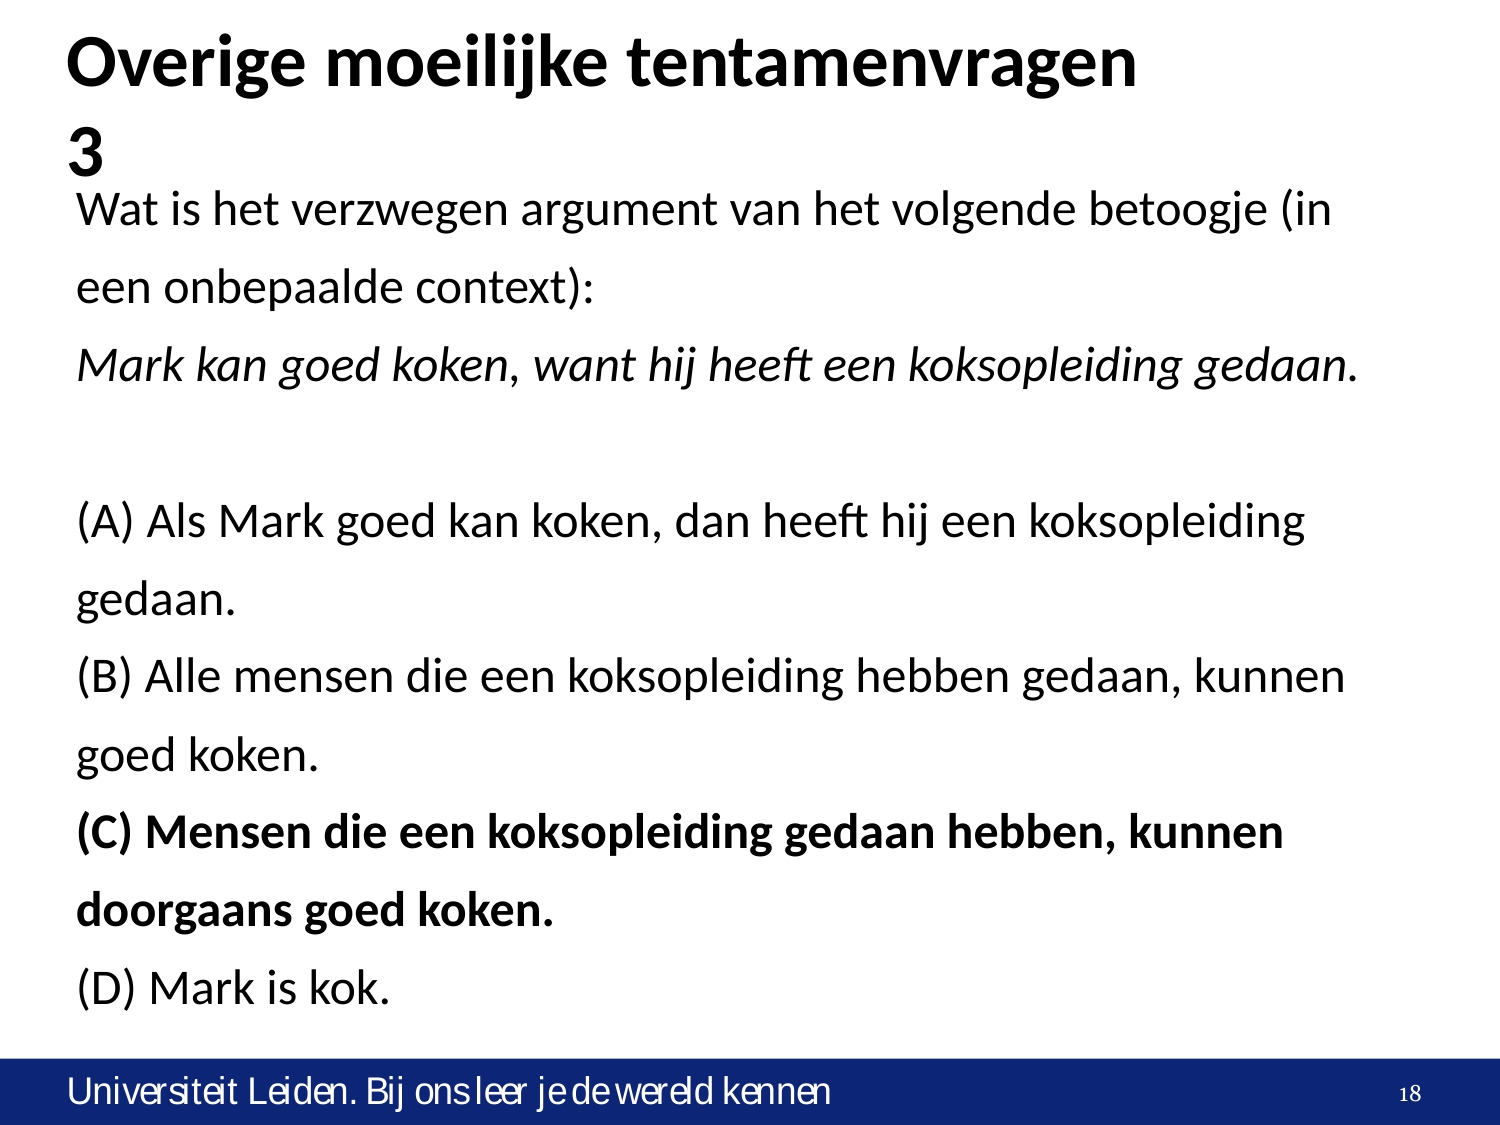

# Overige moeilijke tentamenvragen		3
Wat is het verzwegen argument van het volgende betoogje (in een onbepaalde context):
Mark kan goed koken, want hij heeft een koksopleiding gedaan.

(A) Als Mark goed kan koken, dan heeft hij een koksopleiding gedaan.
(B) Alle mensen die een koksopleiding hebben gedaan, kunnen goed koken.
(C) Mensen die een koksopleiding gedaan hebben, kunnen doorgaans goed koken.
(D) Mark is kok.